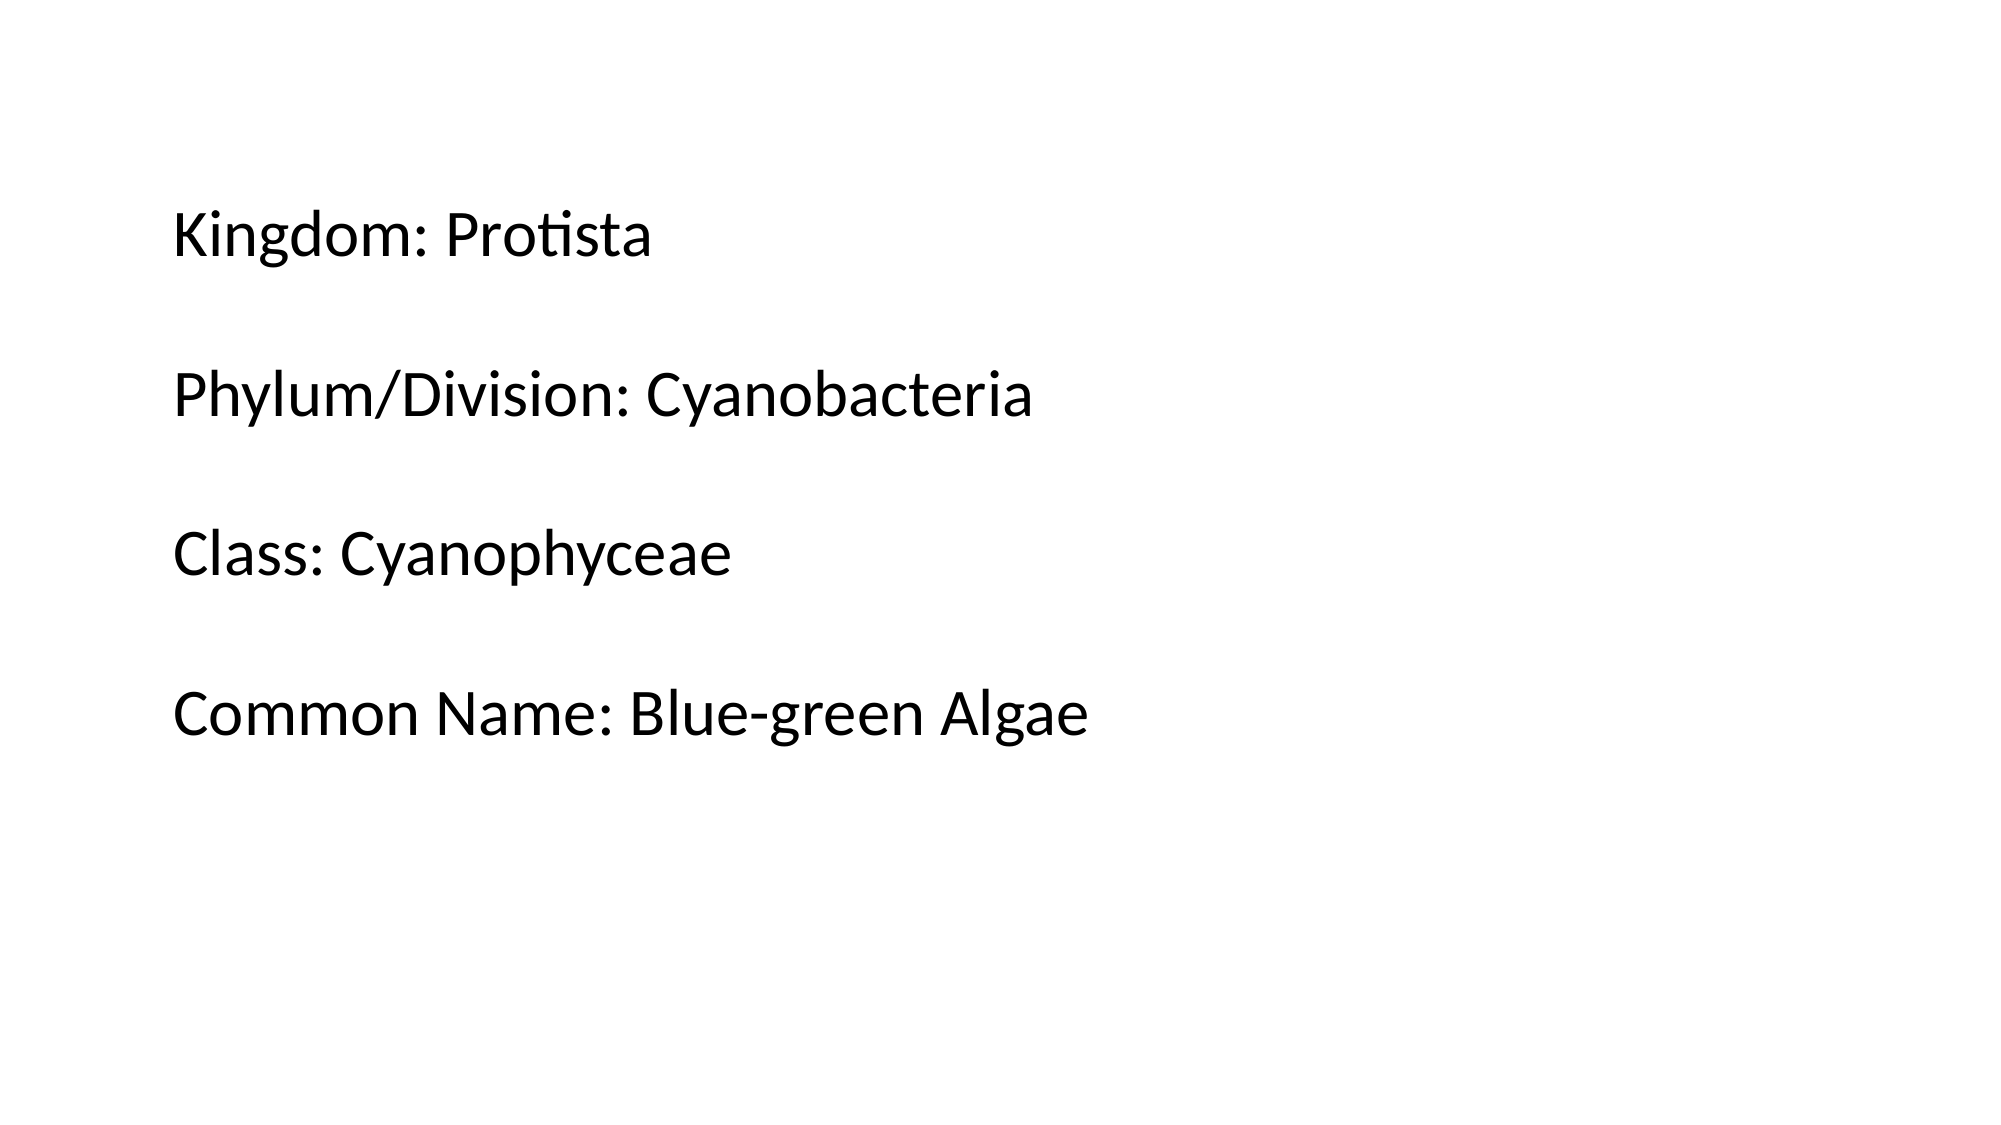

Kingdom: Protista

Phylum/Division: Cyanobacteria

Class: Cyanophyceae

Common Name: Blue-green Algae